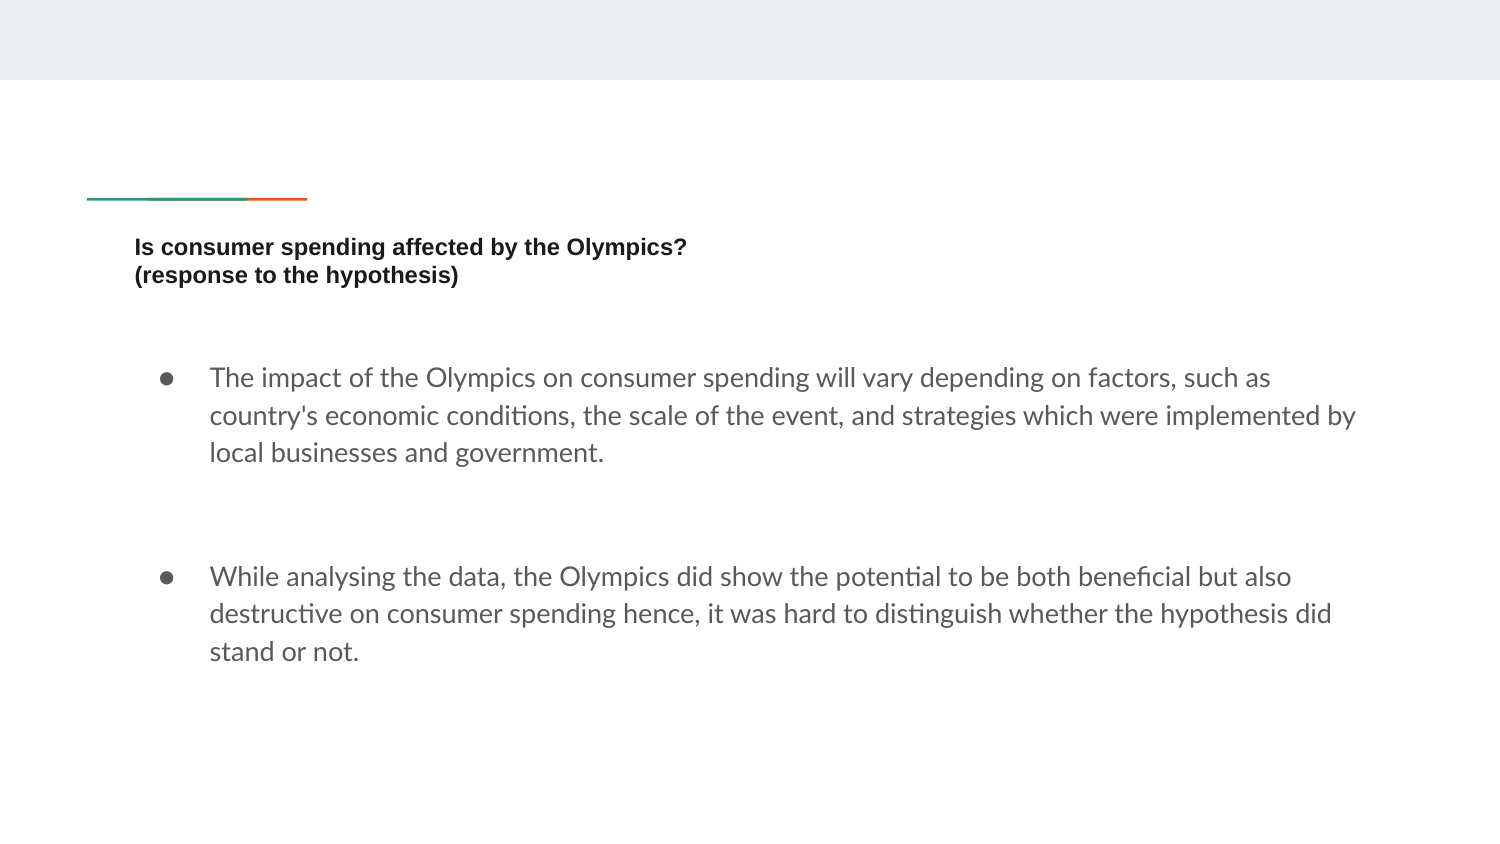

# Is consumer spending affected by the Olympics?
(response to the hypothesis)
The impact of the Olympics on consumer spending will vary depending on factors, such as  country's economic conditions, the scale of the event, and strategies which were implemented by local businesses and government.

While analysing the data, the Olympics did show the potential to be both beneficial but also destructive on consumer spending hence, it was hard to distinguish whether the hypothesis did stand or not.